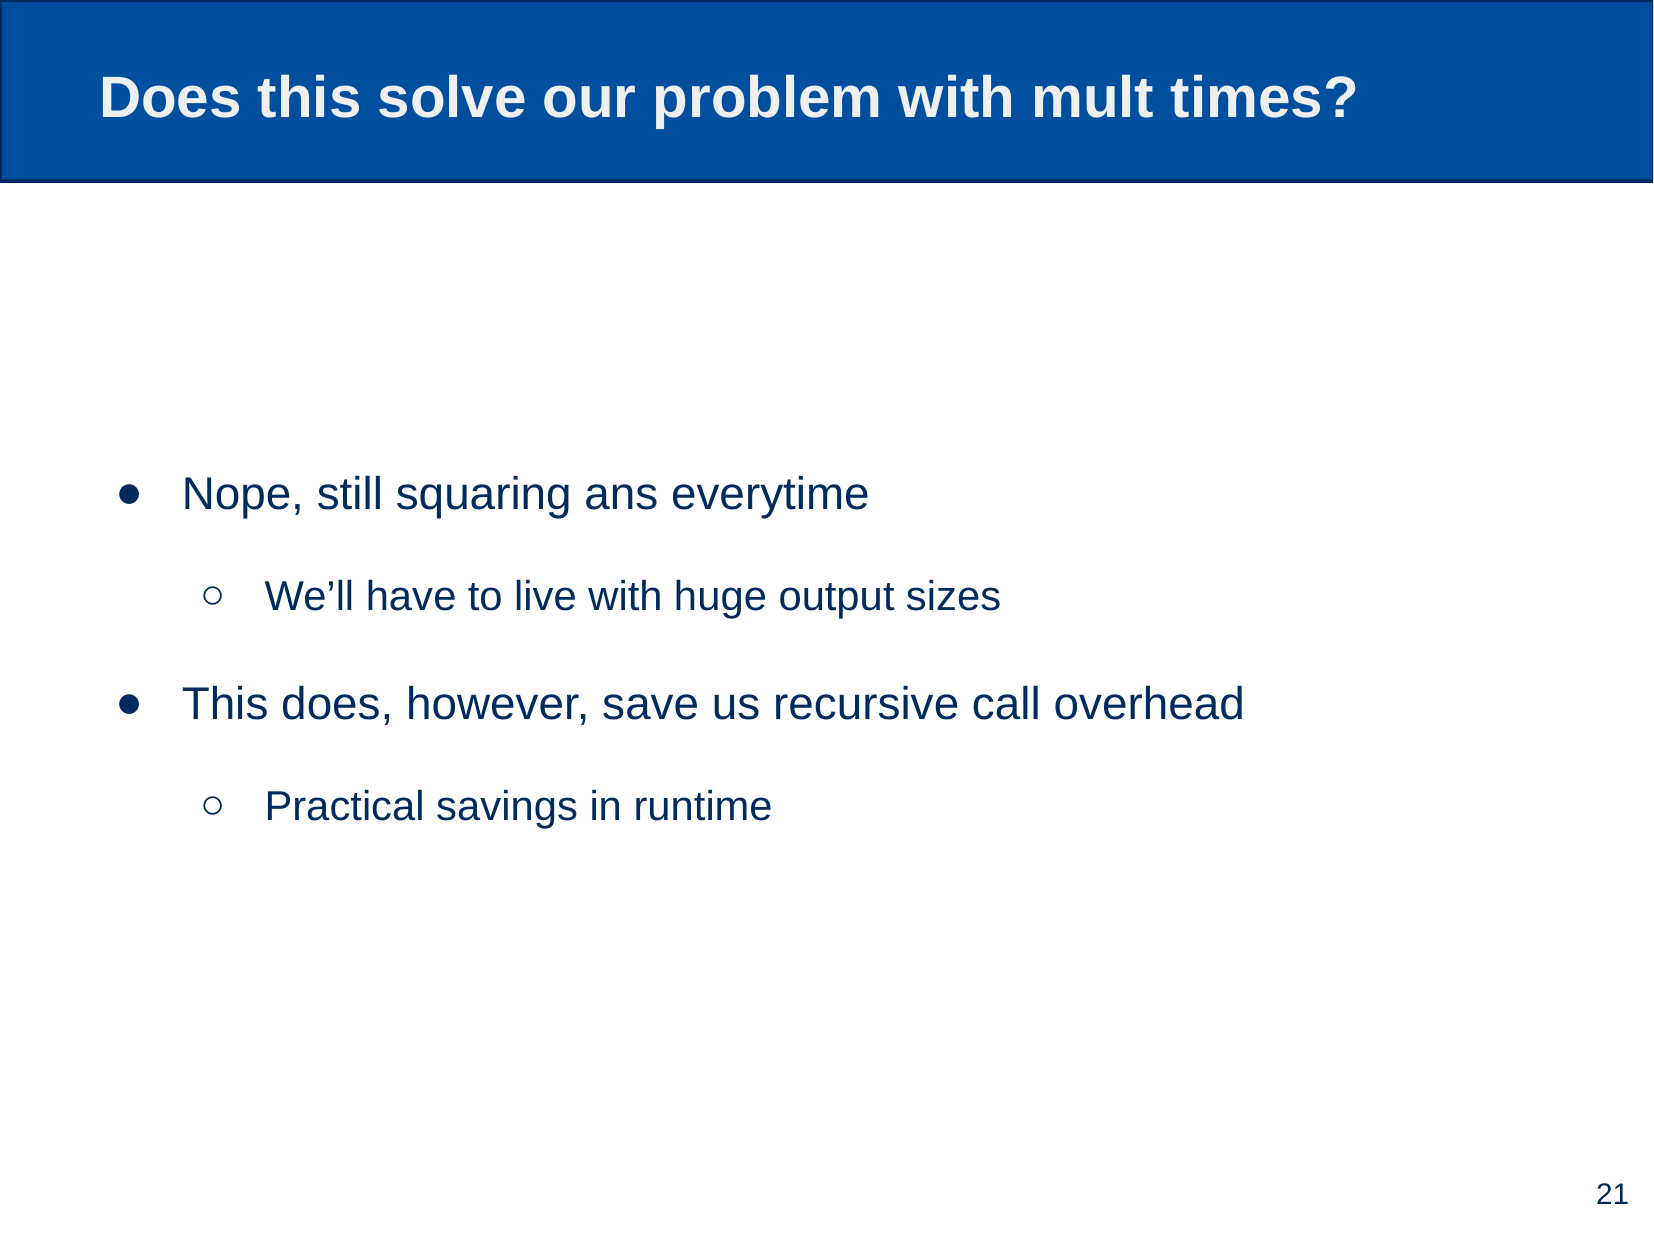

# Does this solve our problem with mult times?
Nope, still squaring ans everytime
We’ll have to live with huge output sizes
This does, however, save us recursive call overhead
Practical savings in runtime
21